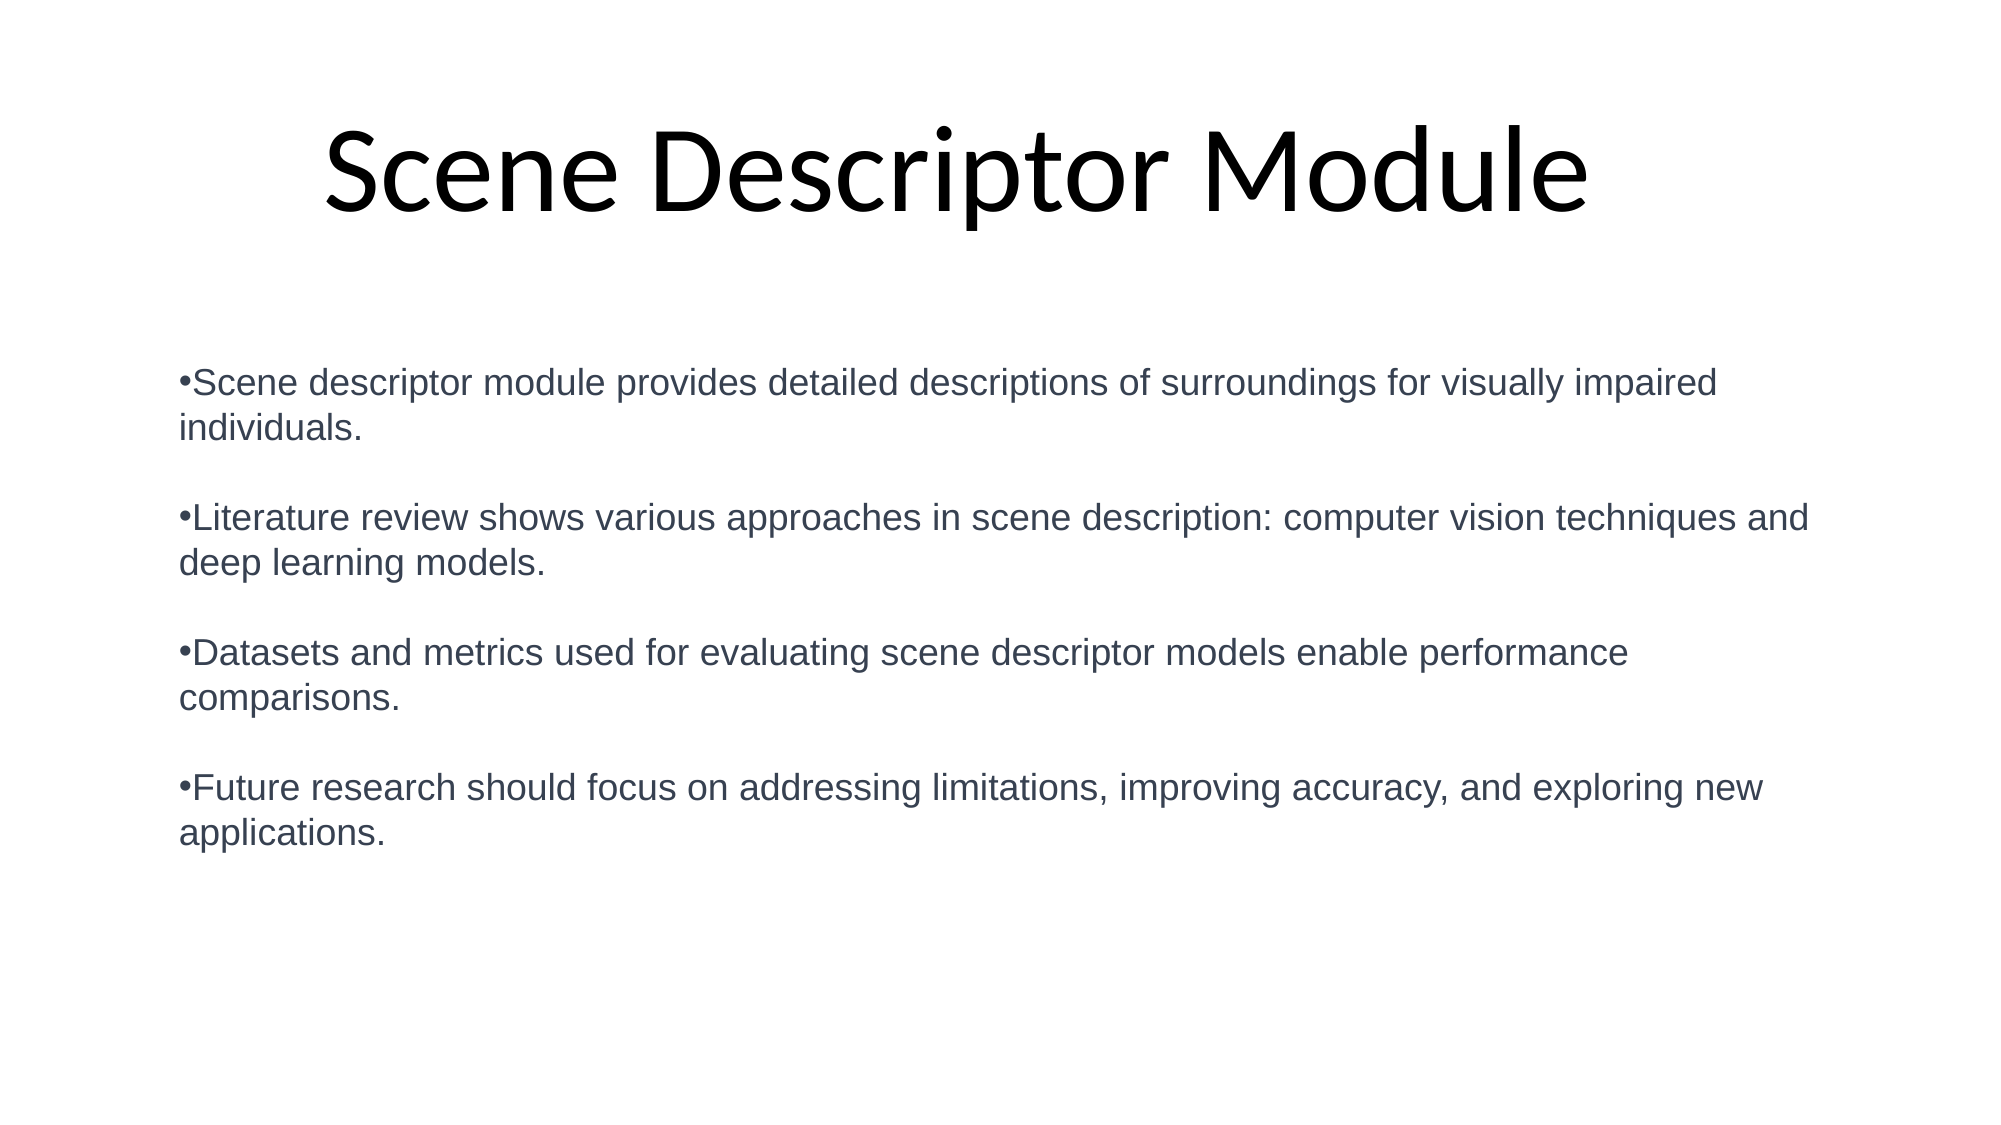

# Scene Descriptor Module
Scene descriptor module provides detailed descriptions of surroundings for visually impaired individuals.

Literature review shows various approaches in scene description: computer vision techniques and deep learning models.

Datasets and metrics used for evaluating scene descriptor models enable performance comparisons.

Future research should focus on addressing limitations, improving accuracy, and exploring new applications.